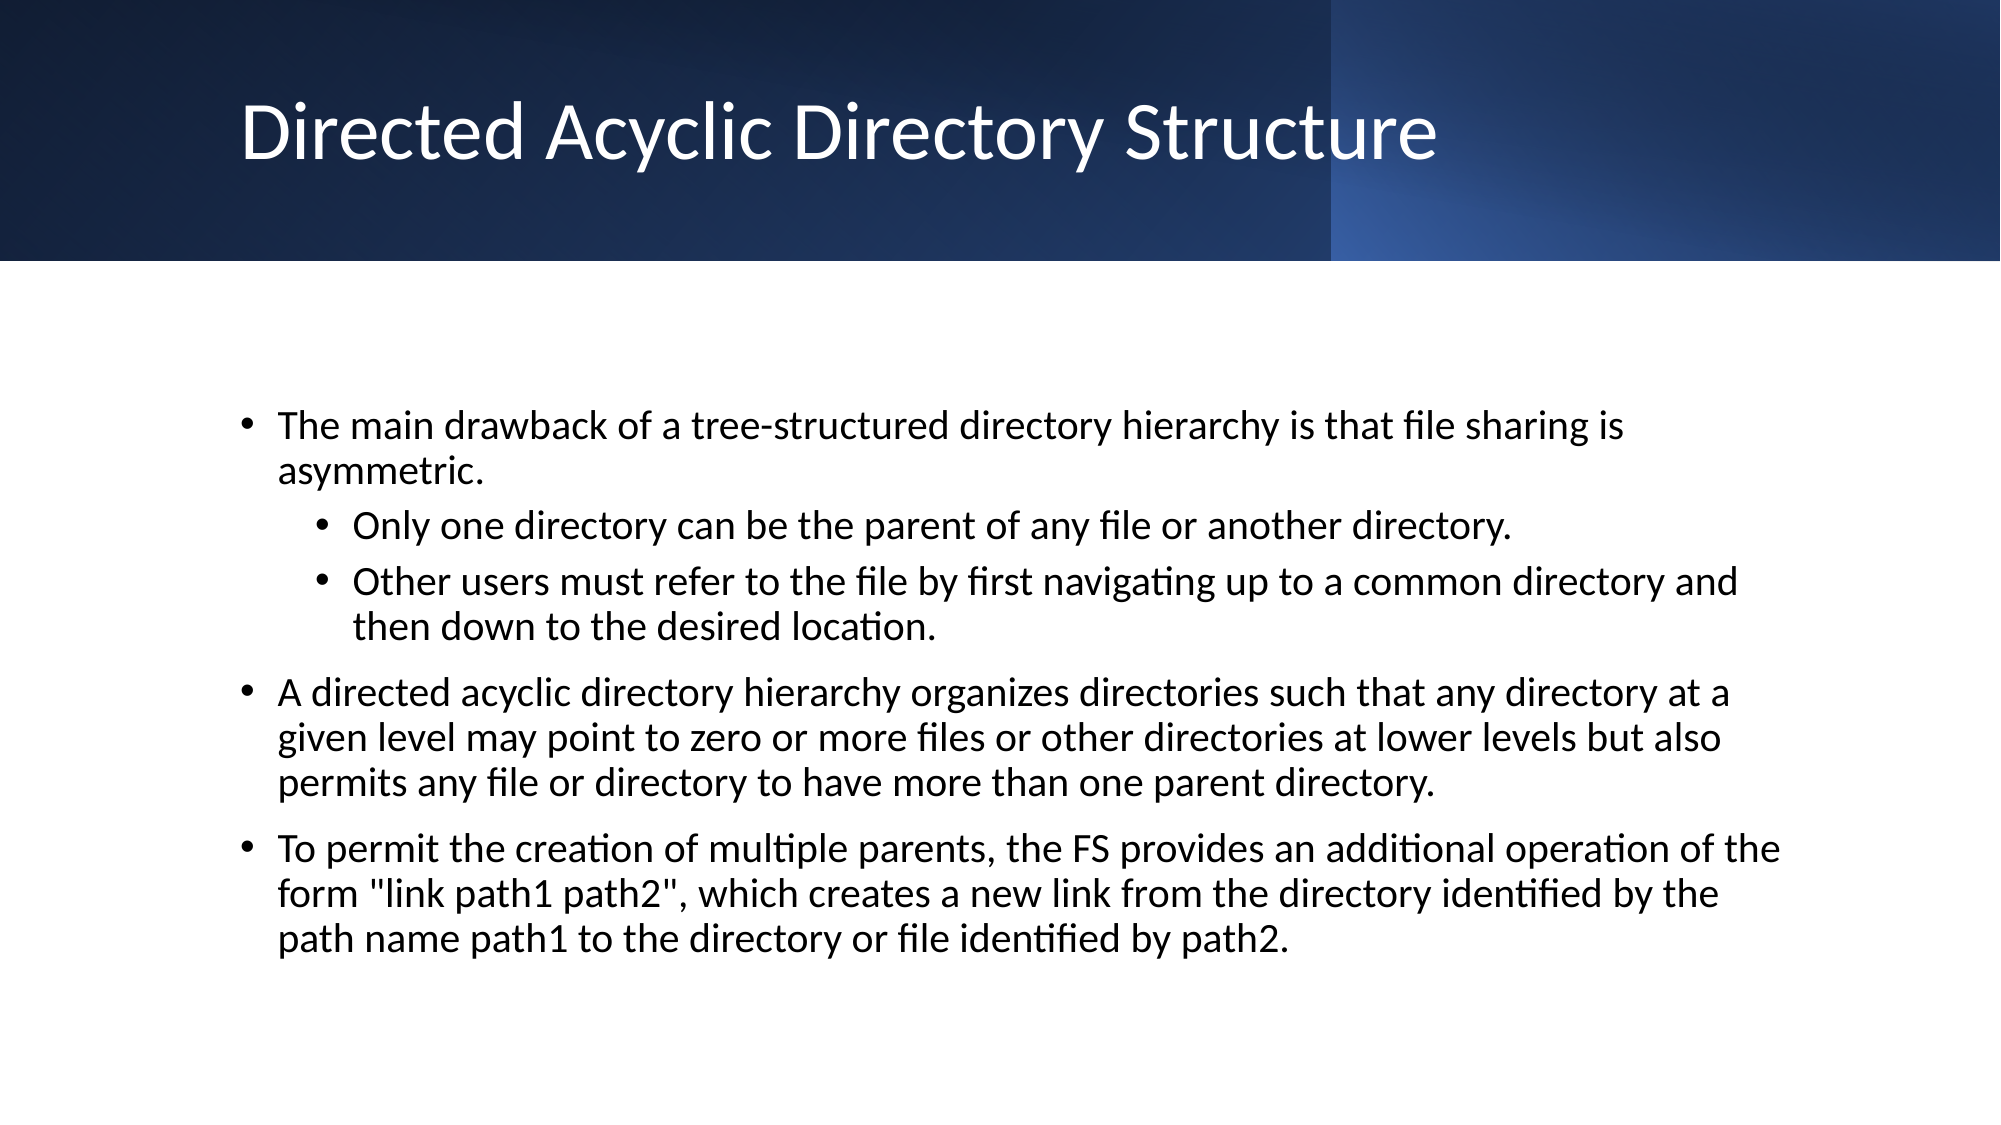

# Directed Acyclic Directory Structure
The main drawback of a tree-structured directory hierarchy is that file sharing is asymmetric.
Only one directory can be the parent of any file or another directory.
Other users must refer to the file by first navigating up to a common directory and then down to the desired location.
A directed acyclic directory hierarchy organizes directories such that any directory at a given level may point to zero or more files or other directories at lower levels but also permits any file or directory to have more than one parent directory.
To permit the creation of multiple parents, the FS provides an additional operation of the form "link path1 path2", which creates a new link from the directory identified by the path name path1 to the directory or file identified by path2.